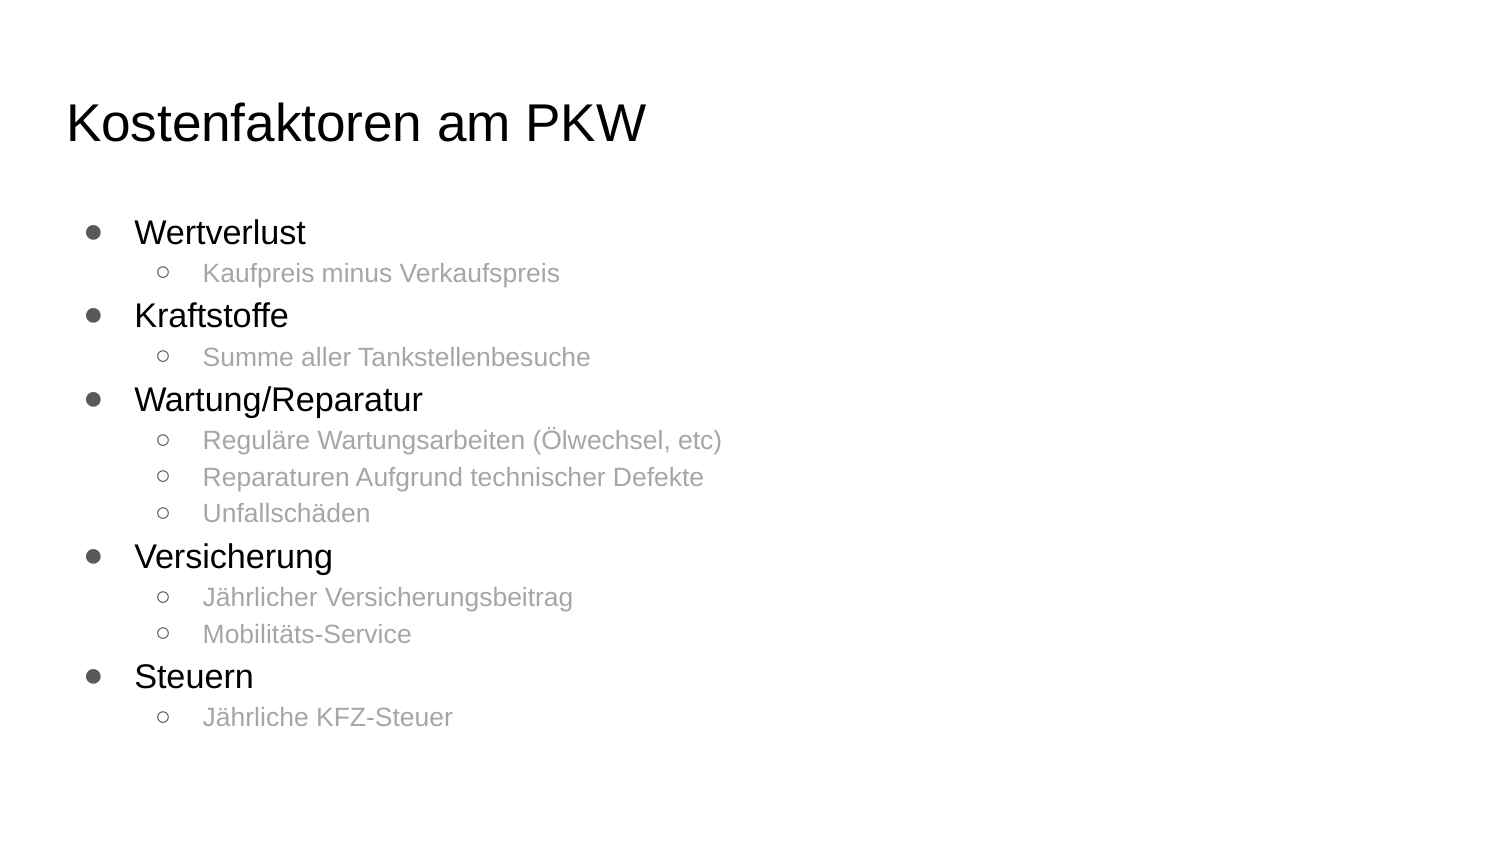

# Kostenfaktoren am PKW
Wertverlust
Kaufpreis minus Verkaufspreis
Kraftstoffe
Summe aller Tankstellenbesuche
Wartung/Reparatur
Reguläre Wartungsarbeiten (Ölwechsel, etc)
Reparaturen Aufgrund technischer Defekte
Unfallschäden
Versicherung
Jährlicher Versicherungsbeitrag
Mobilitäts-Service
Steuern
Jährliche KFZ-Steuer